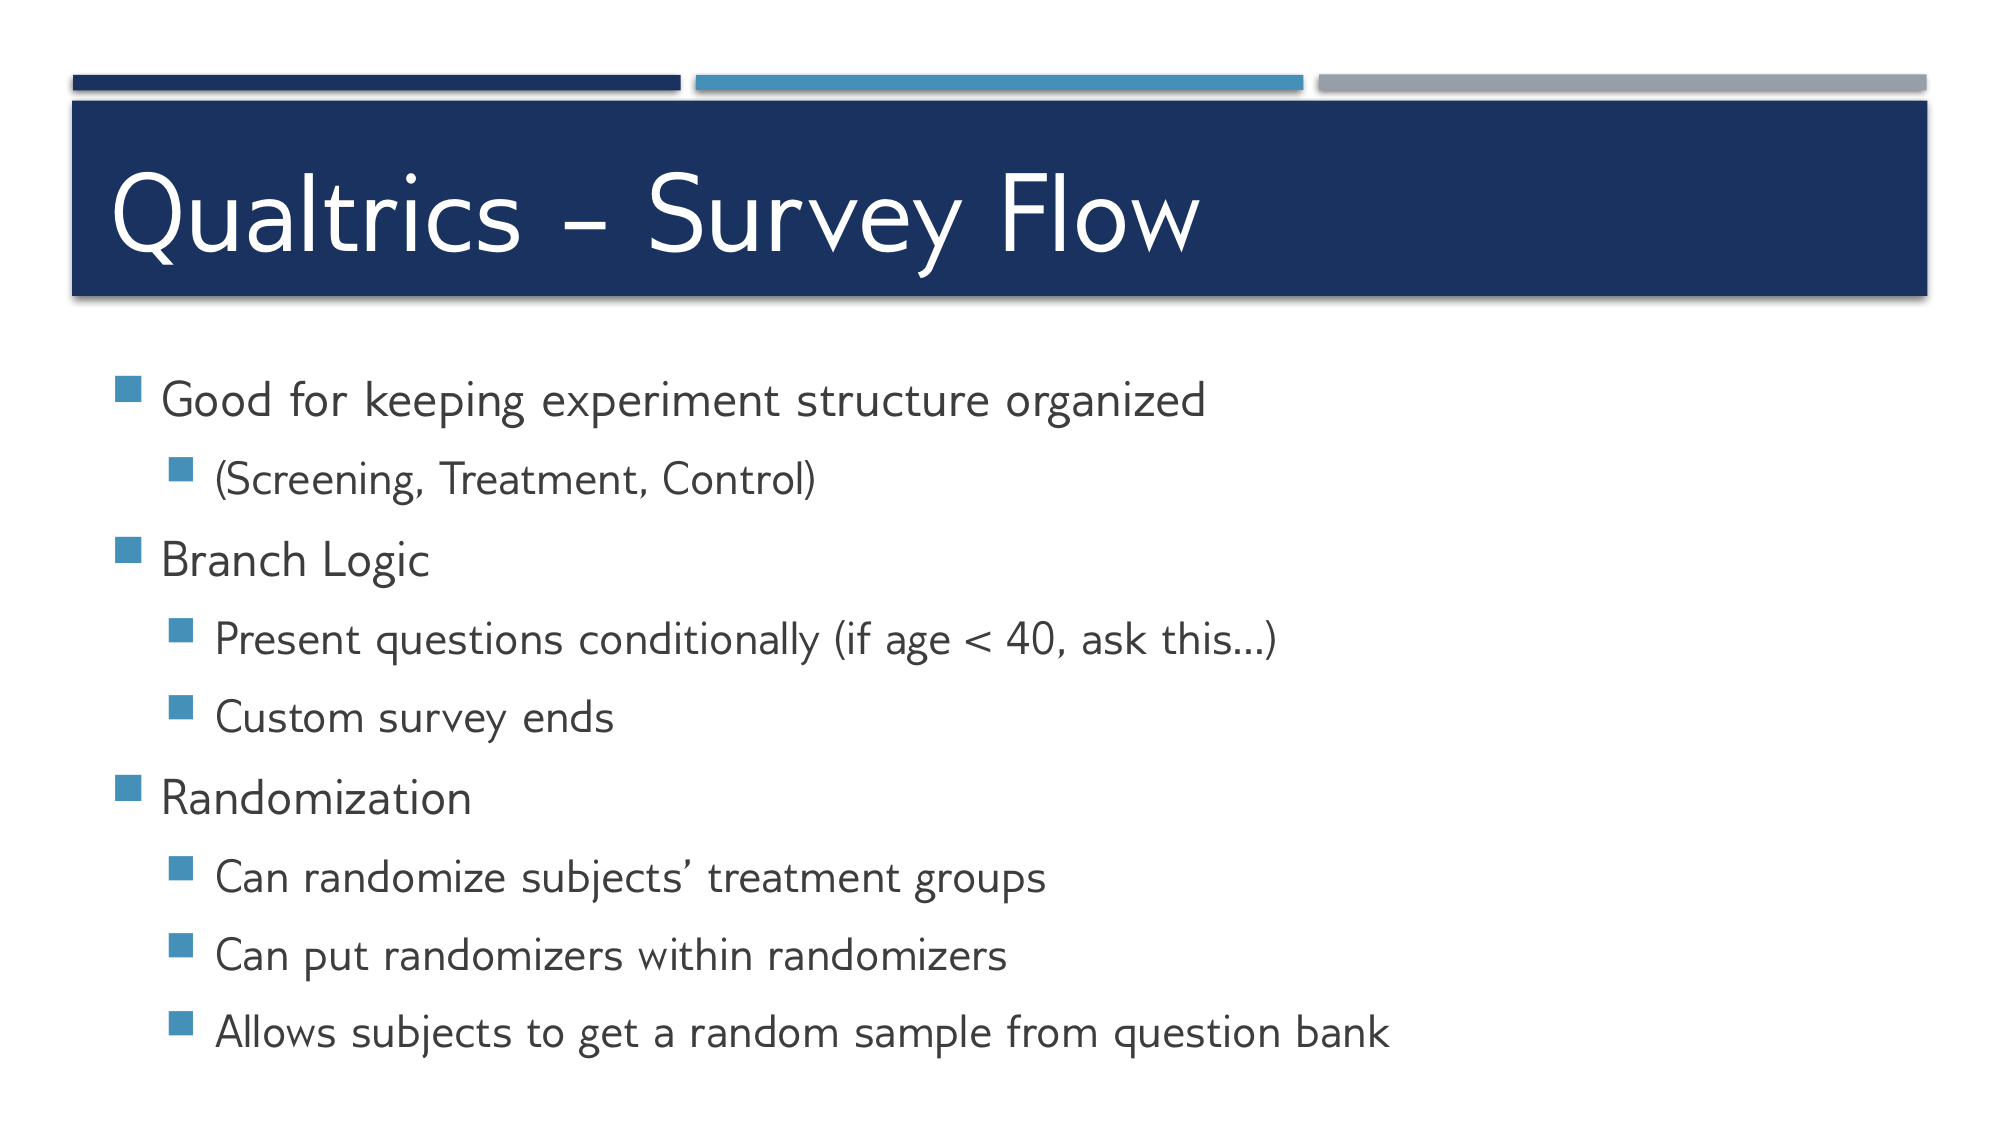

# Qualtrics – Survey Flow
Good for keeping experiment structure organized
(Screening, Treatment, Control)
Branch Logic
Present questions conditionally (if age < 40, ask this…)
Custom survey ends
Randomization
Can randomize subjects’ treatment groups
Can put randomizers within randomizers
Allows subjects to get a random sample from question bank